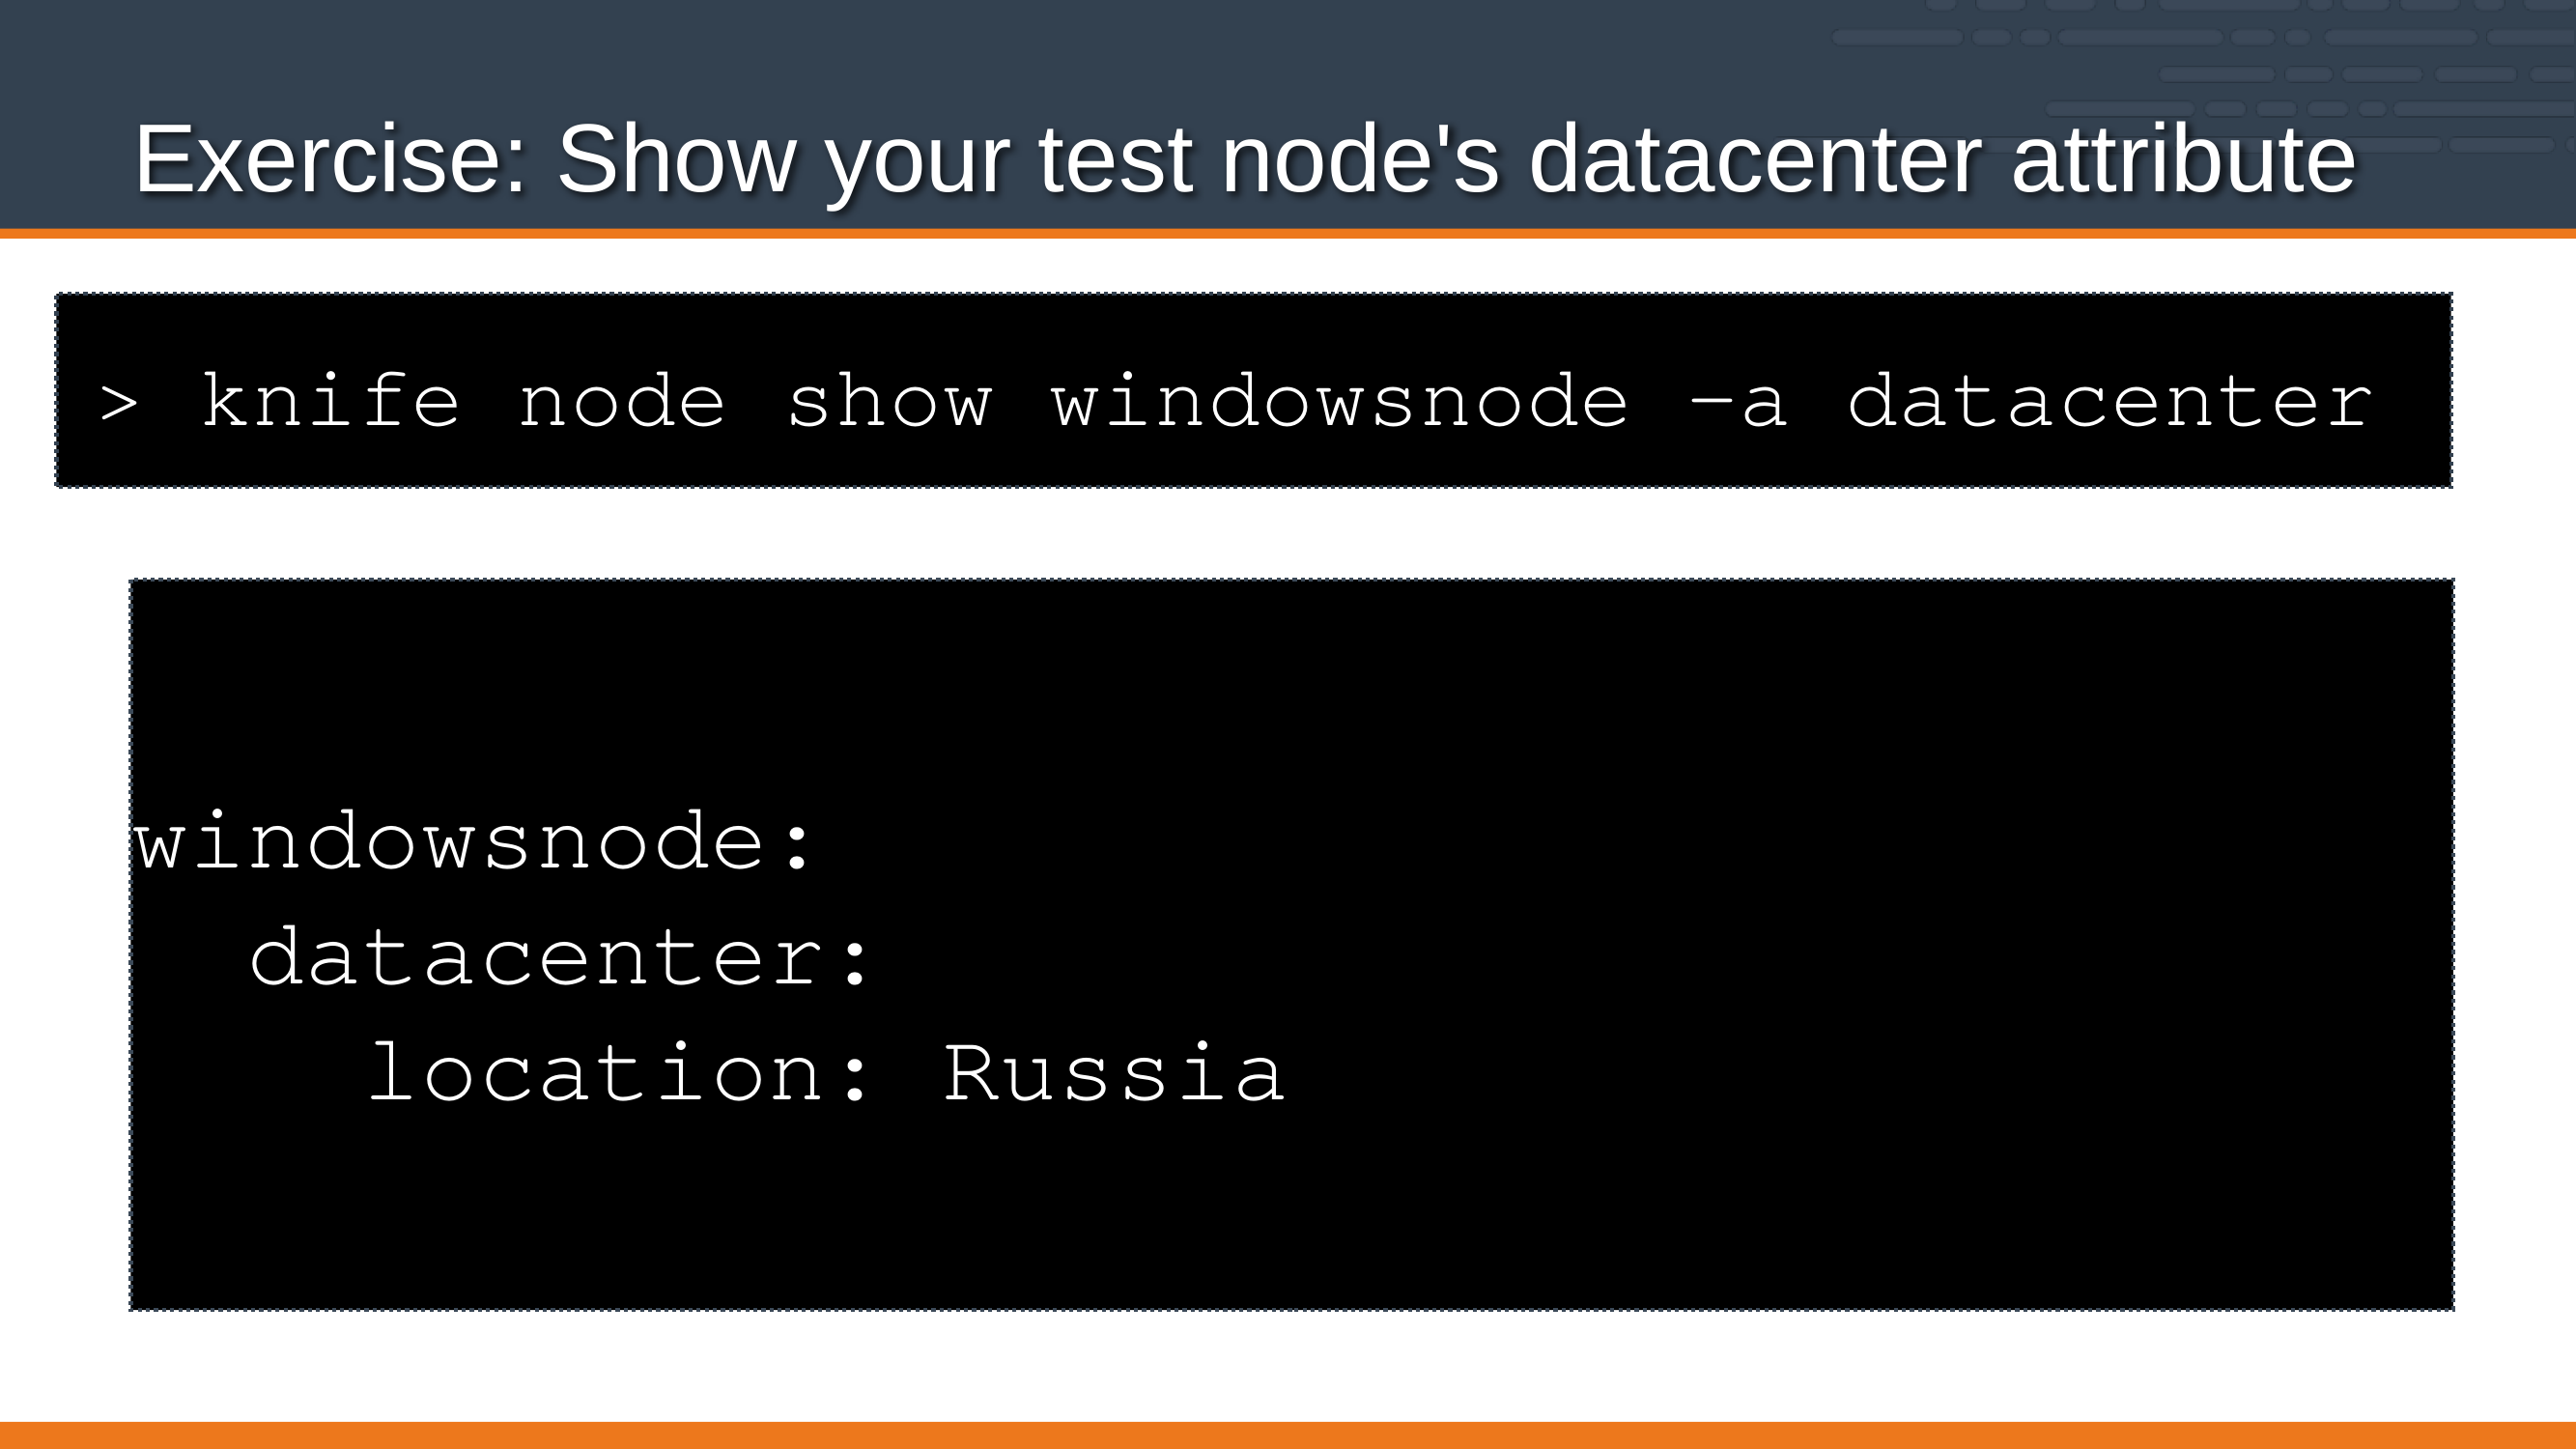

# Exercise: Show your test node's datacenter attribute
> knife node show windowsnode -a datacenter
windowsnode:
  datacenter:
    location: Russia